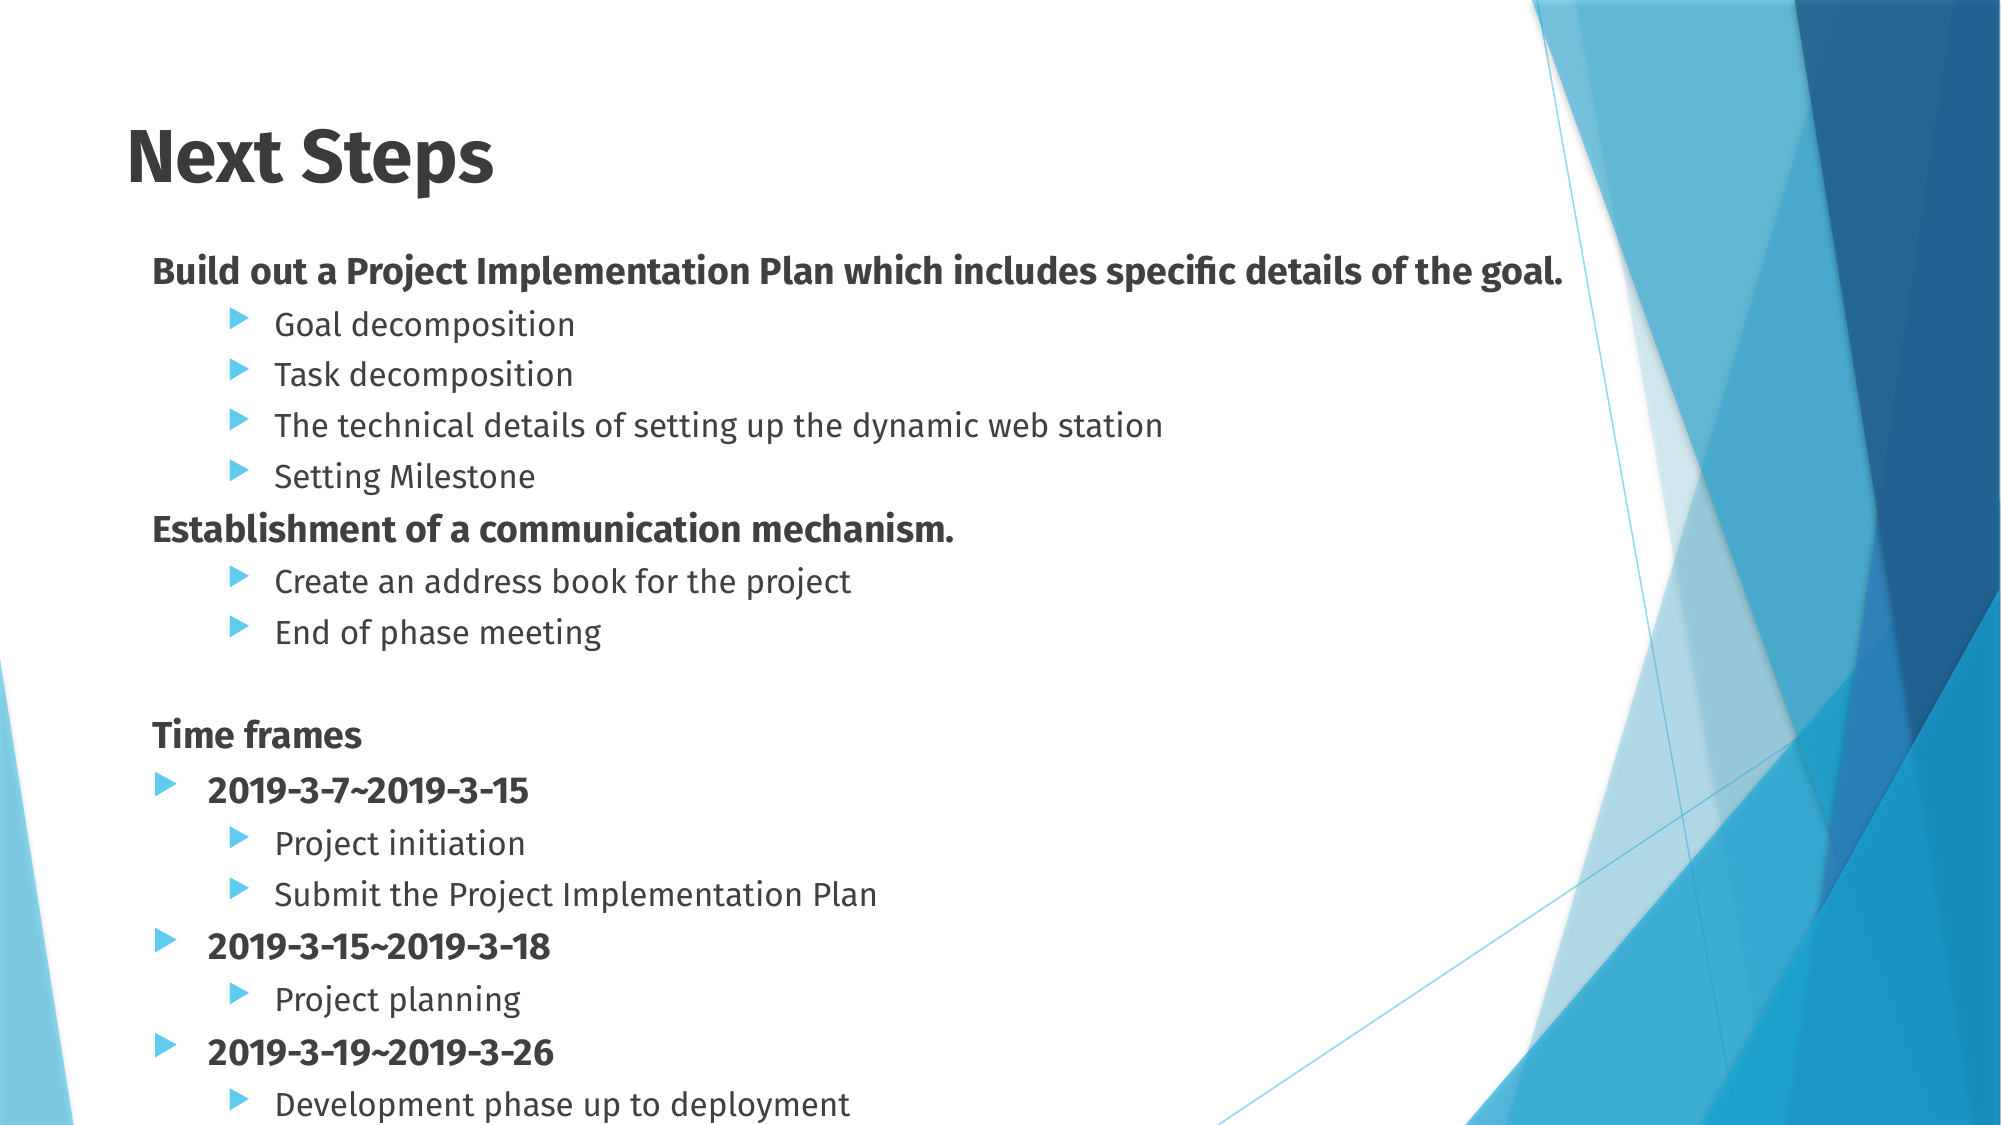

# Next Steps
Build out a Project Implementation Plan which includes specific details of the goal.
Goal decomposition
Task decomposition
The technical details of setting up the dynamic web station
Setting Milestone
Establishment of a communication mechanism.
Create an address book for the project
End of phase meeting

Time frames
2019-3-7~2019-3-15
Project initiation
Submit the Project Implementation Plan
2019-3-15~2019-3-18
Project planning
2019-3-19~2019-3-26
Development phase up to deployment